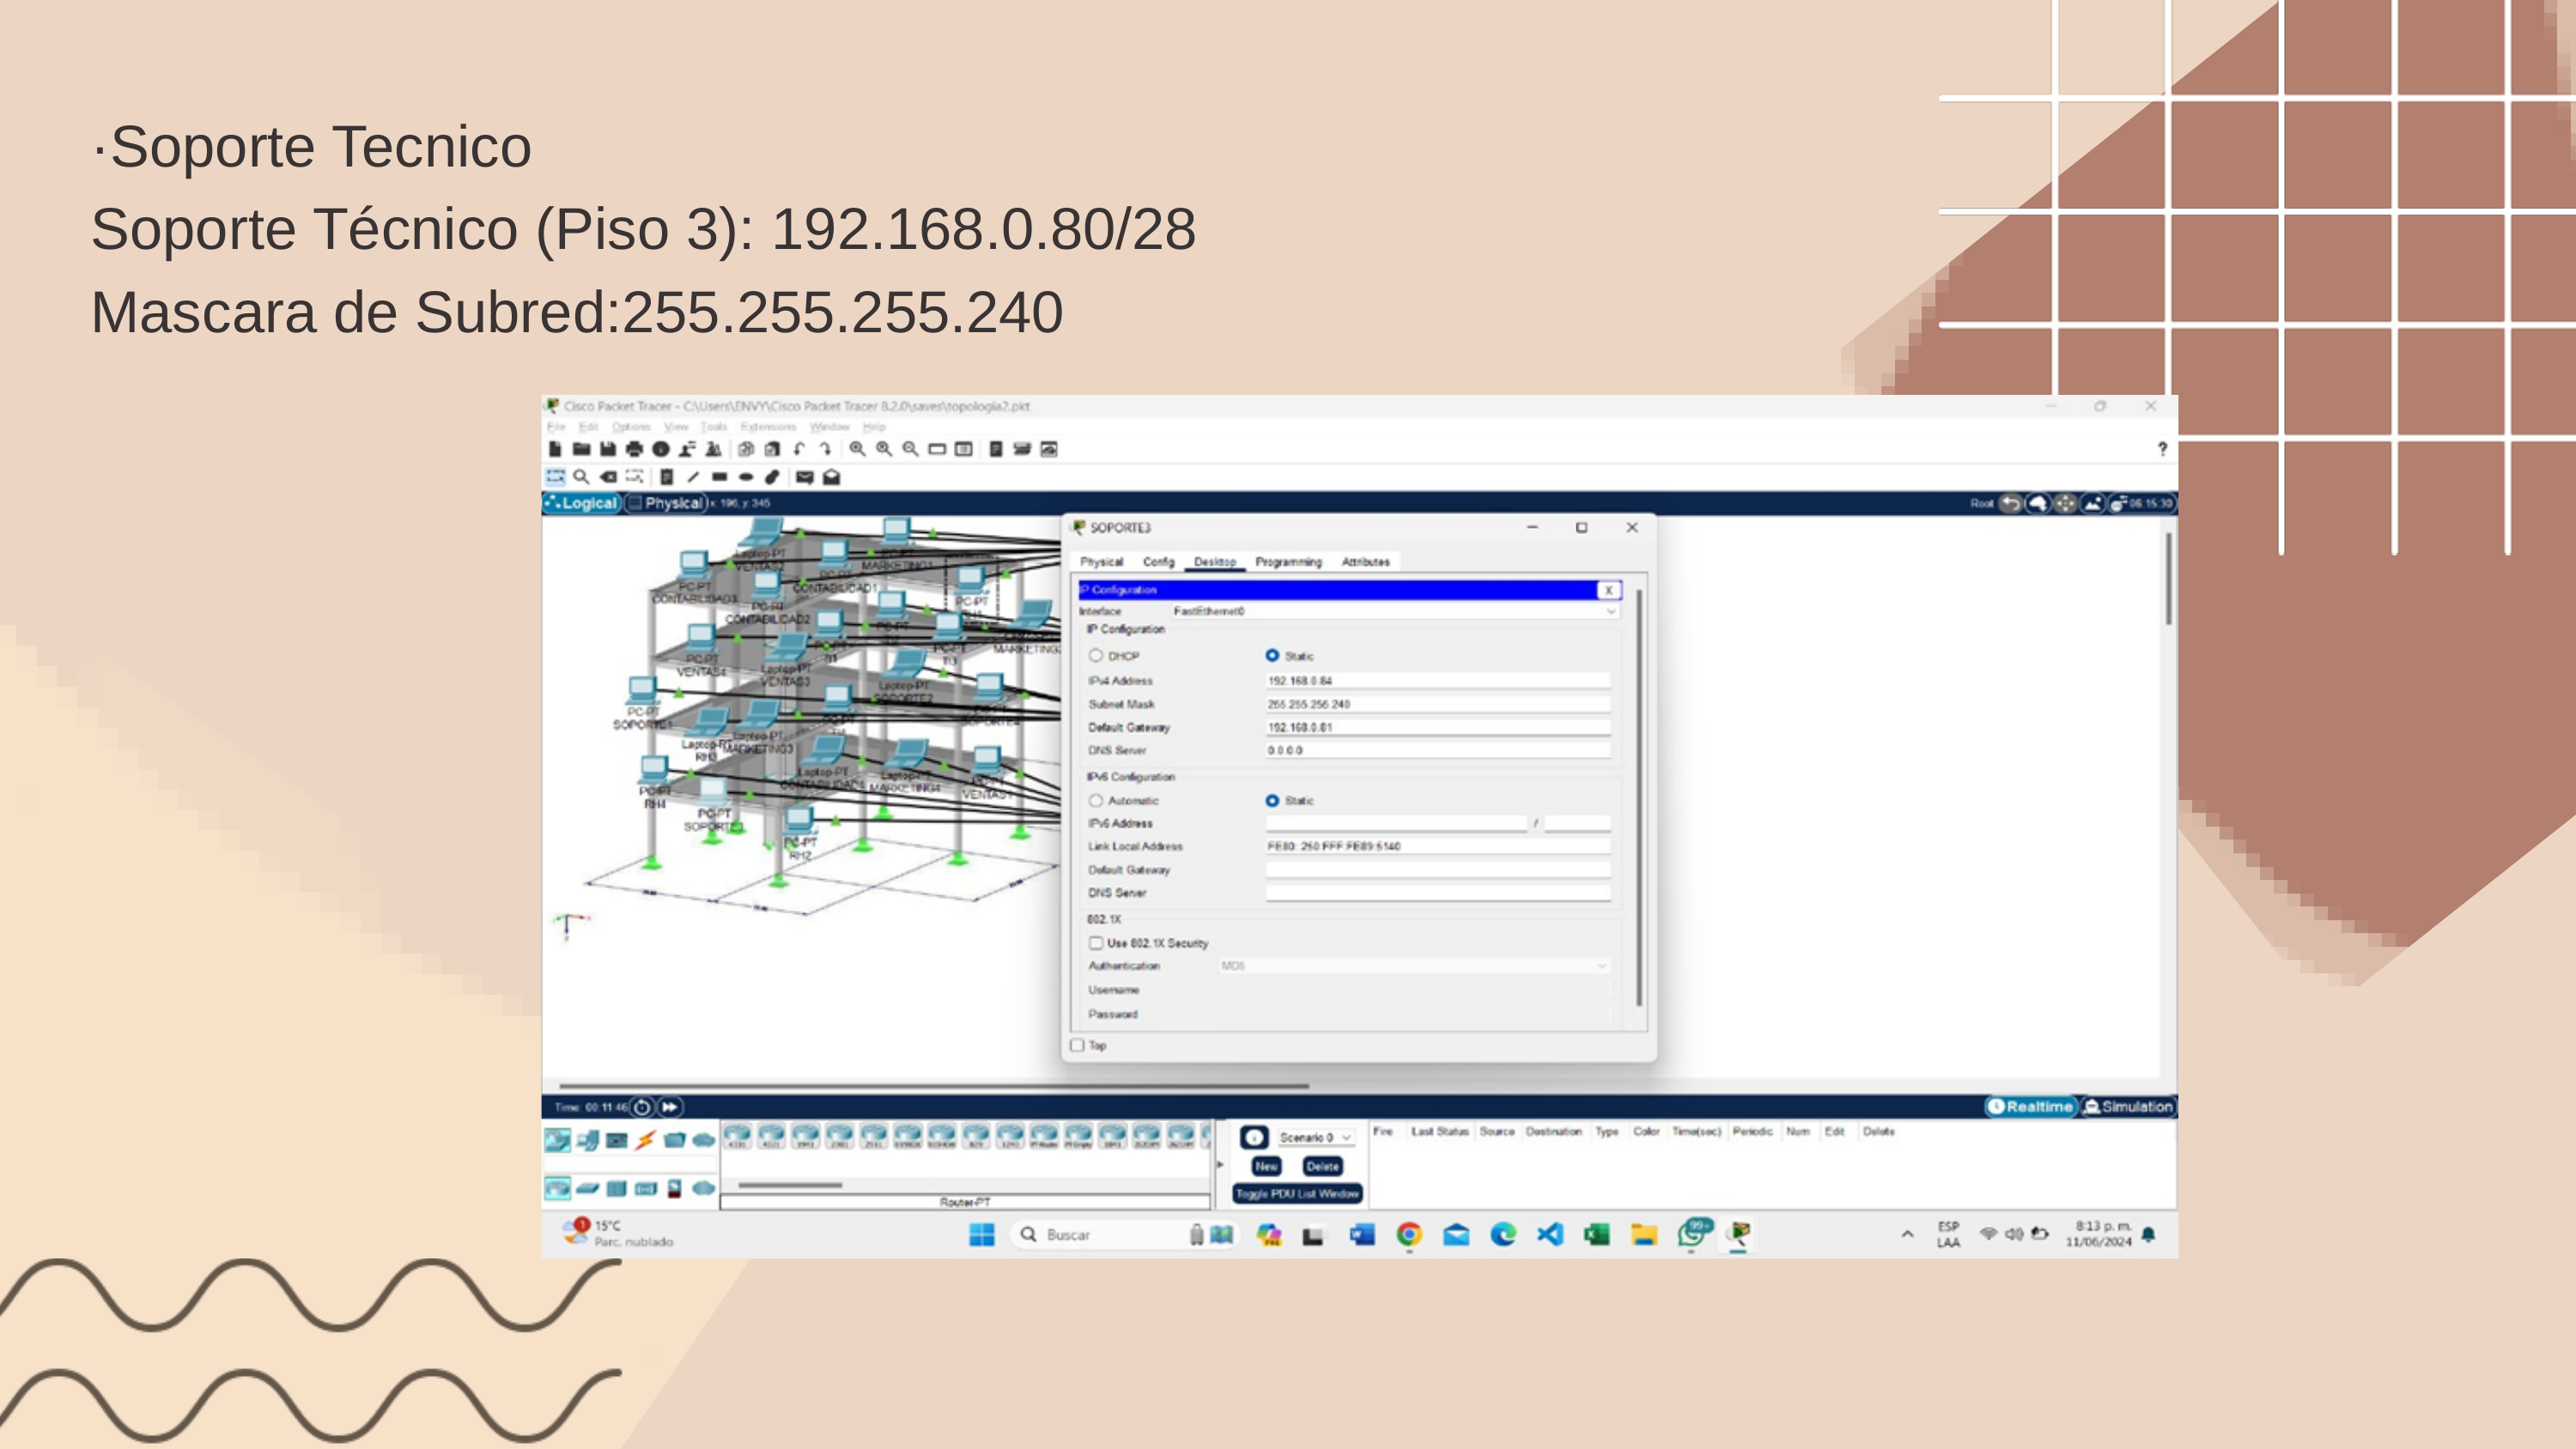

·Soporte Tecnico
Soporte Técnico (Piso 3): 192.168.0.80/28
Mascara de Subred:255.255.255.240